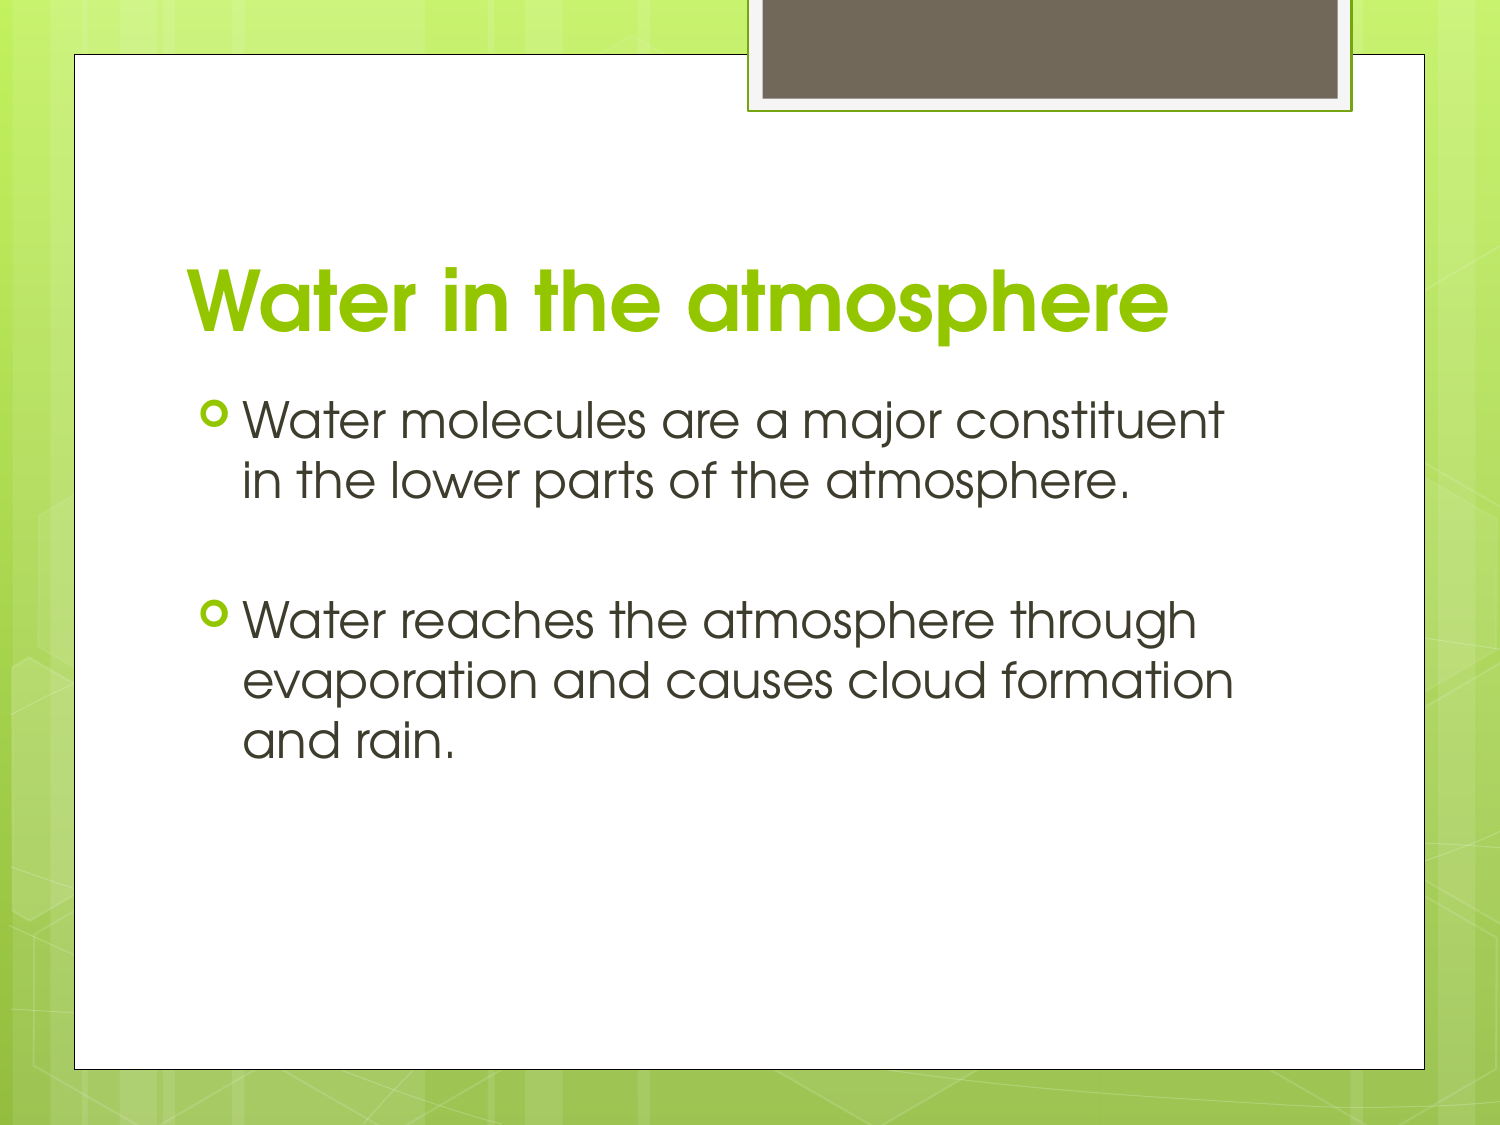

# Water in the atmosphere
Water molecules are a major constituent in the lower parts of the atmosphere.

Water reaches the atmosphere through evaporation and causes cloud formation and rain.